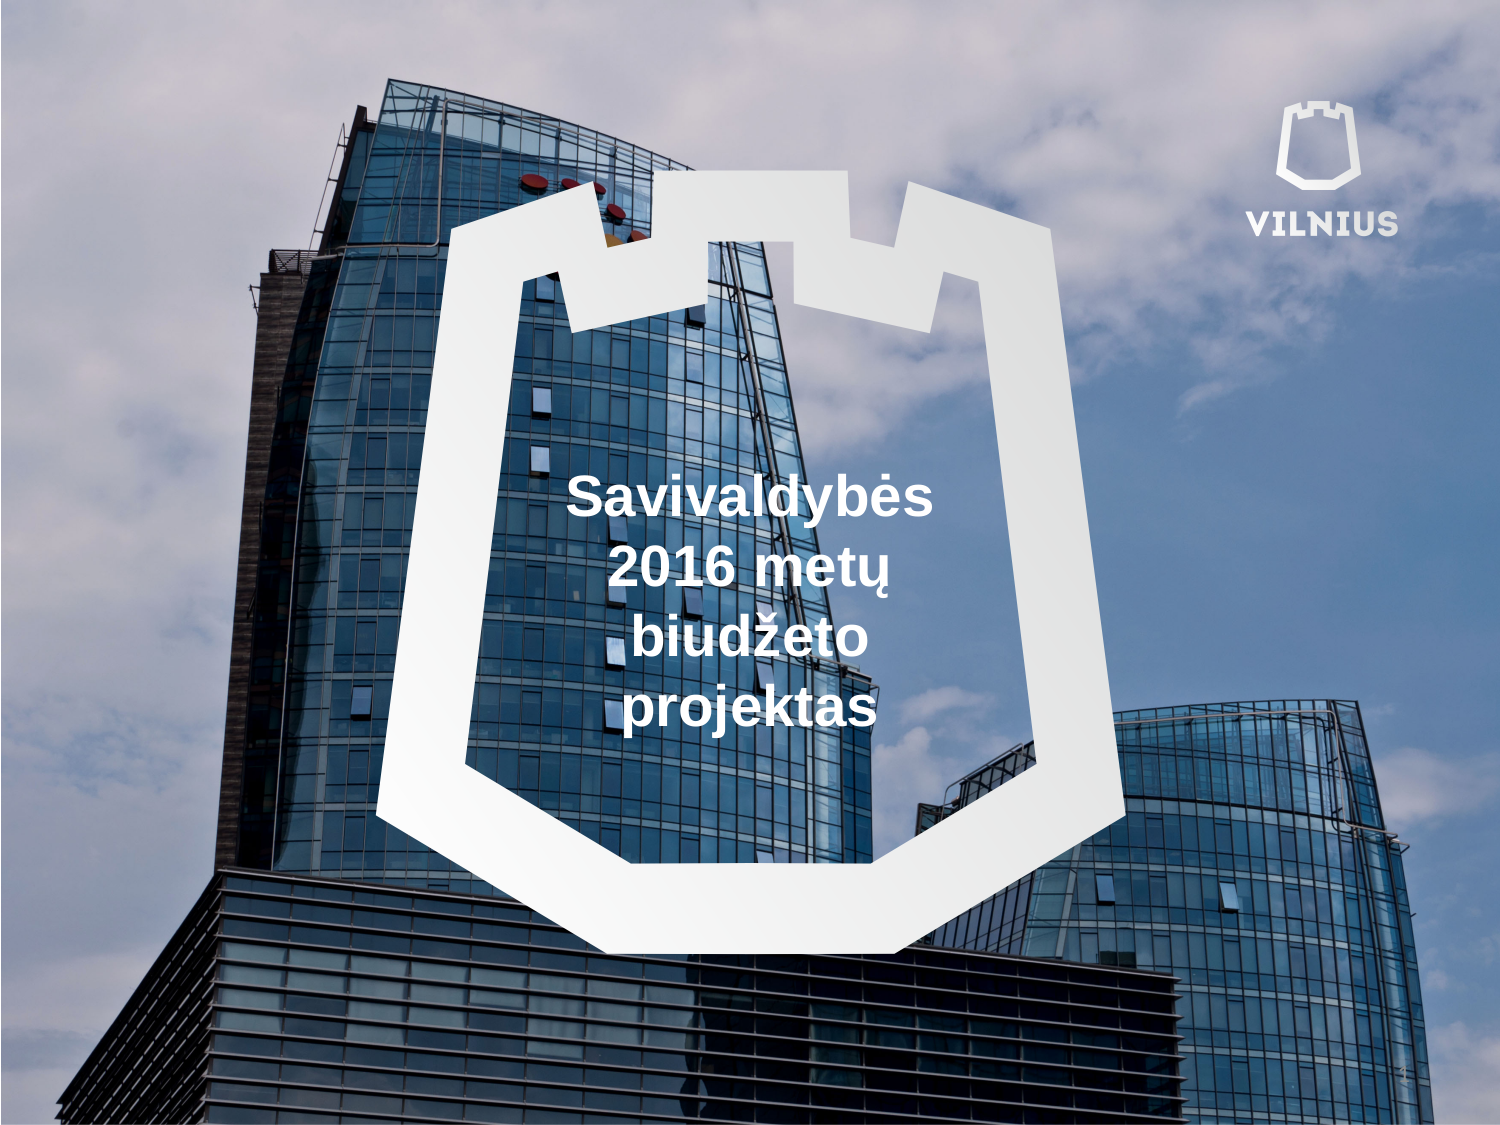

# Savivaldybės 2016 metų biudžeto projektas
1